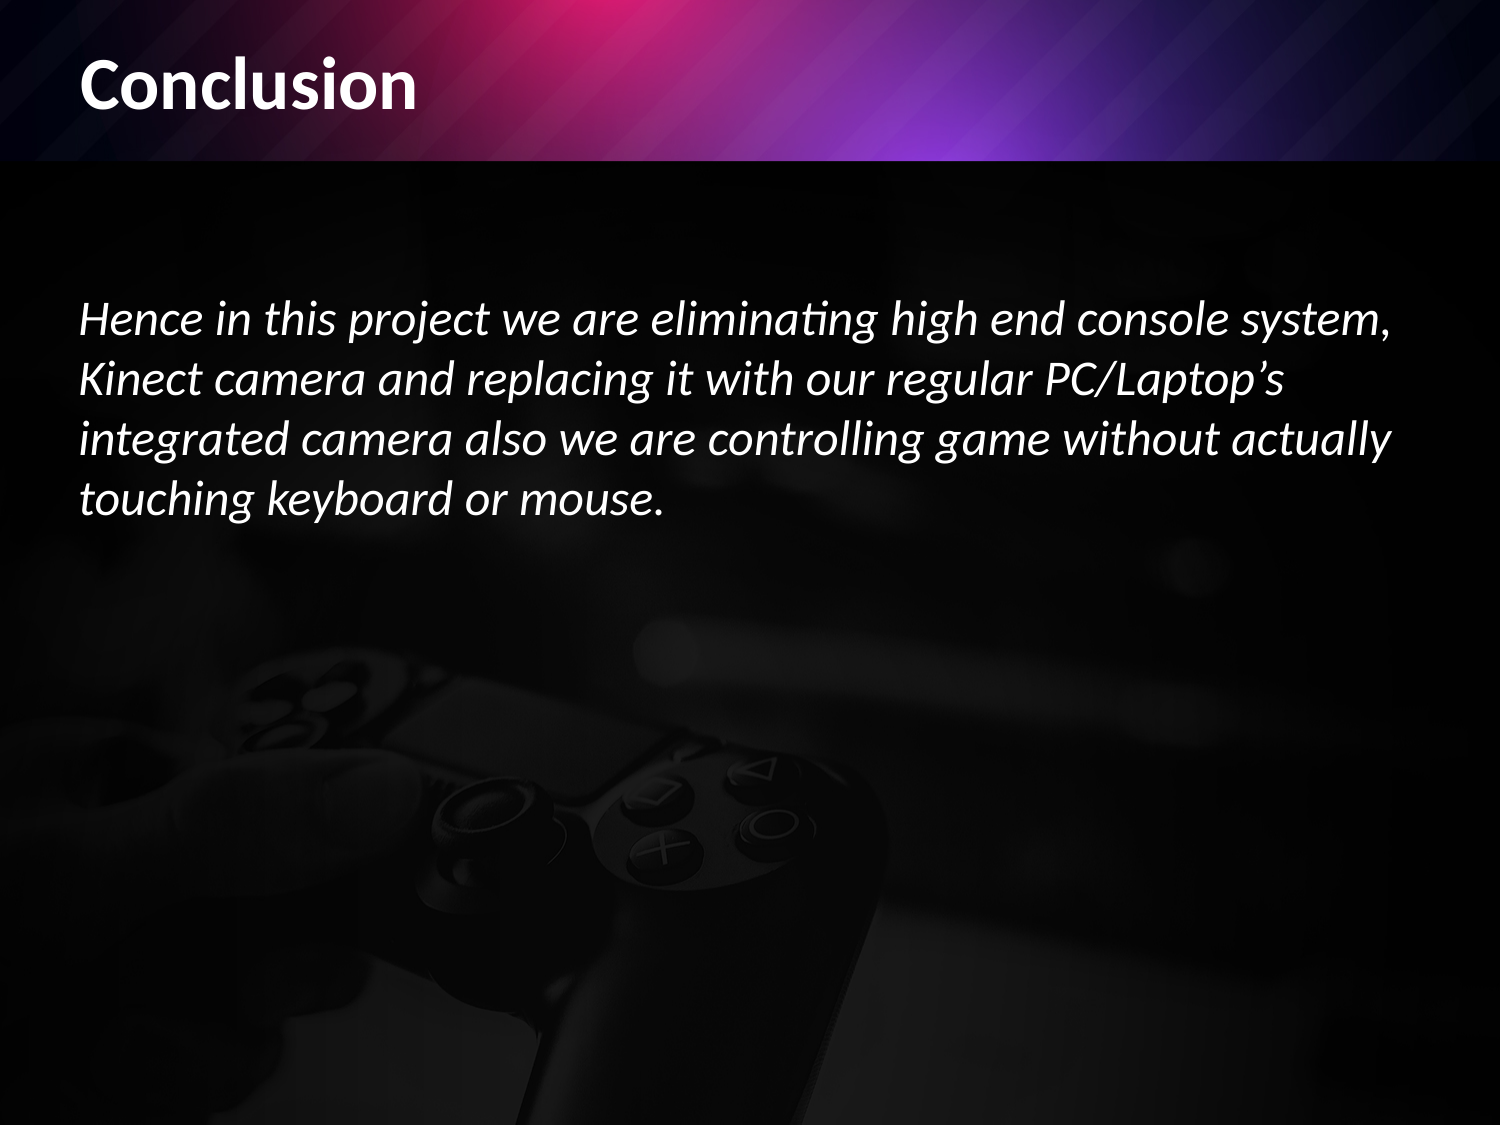

# Conclusion

Hence in this project we are eliminating high end console system, Kinect camera and replacing it with our regular PC/Laptop’s          integrated camera also we are controlling game without actually touching keyboard or mouse.